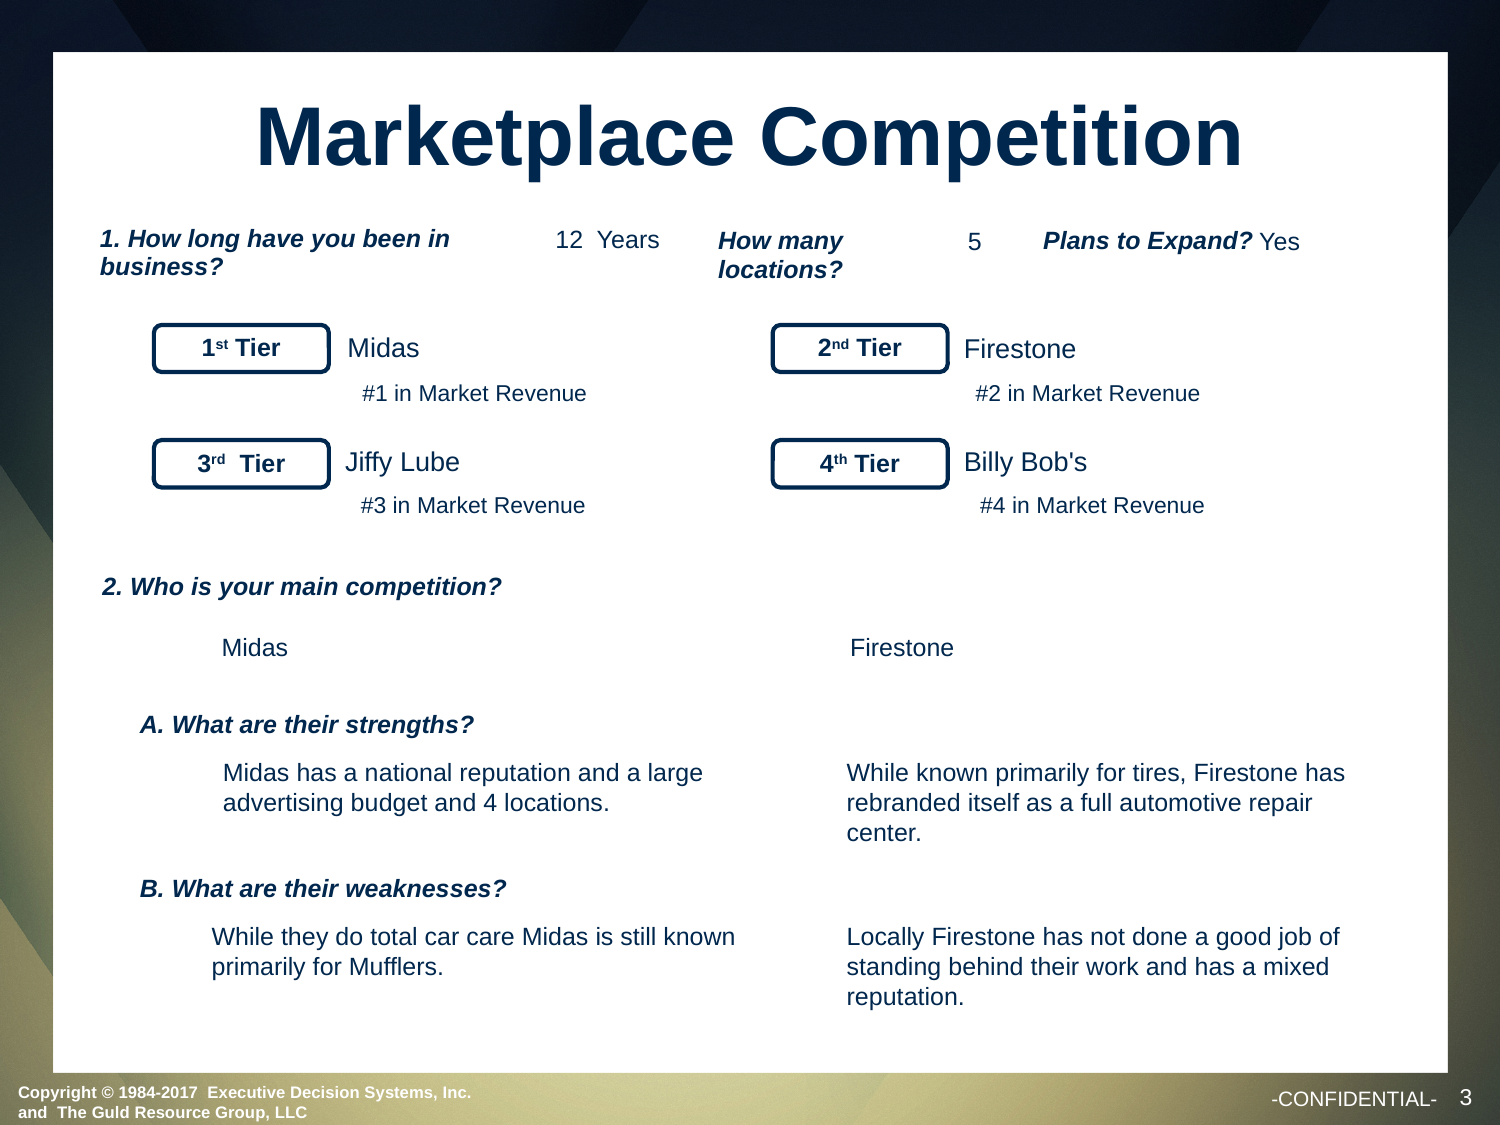

Marketplace Competition
12  Years
5
Yes
1. How long have you been in business?
How many locations?
Plans to Expand?

Midas
1st Tier
2nd Tier
Firestone
#1 in Market Revenue
#2 in Market Revenue

Jiffy Lube
Billy Bob's
3rd  Tier
4th Tier
#3 in Market Revenue
#4 in Market Revenue
2. Who is your main competition?
Midas
Firestone
A. What are their strengths?
Midas has a national reputation and a large advertising budget and 4 locations.

While known primarily for tires, Firestone has rebranded itself as a full automotive repair center.

B. What are their weaknesses?
While they do total car care Midas is still known primarily for Mufflers.

Locally Firestone has not done a good job of standing behind their work and has a mixed reputation.

3